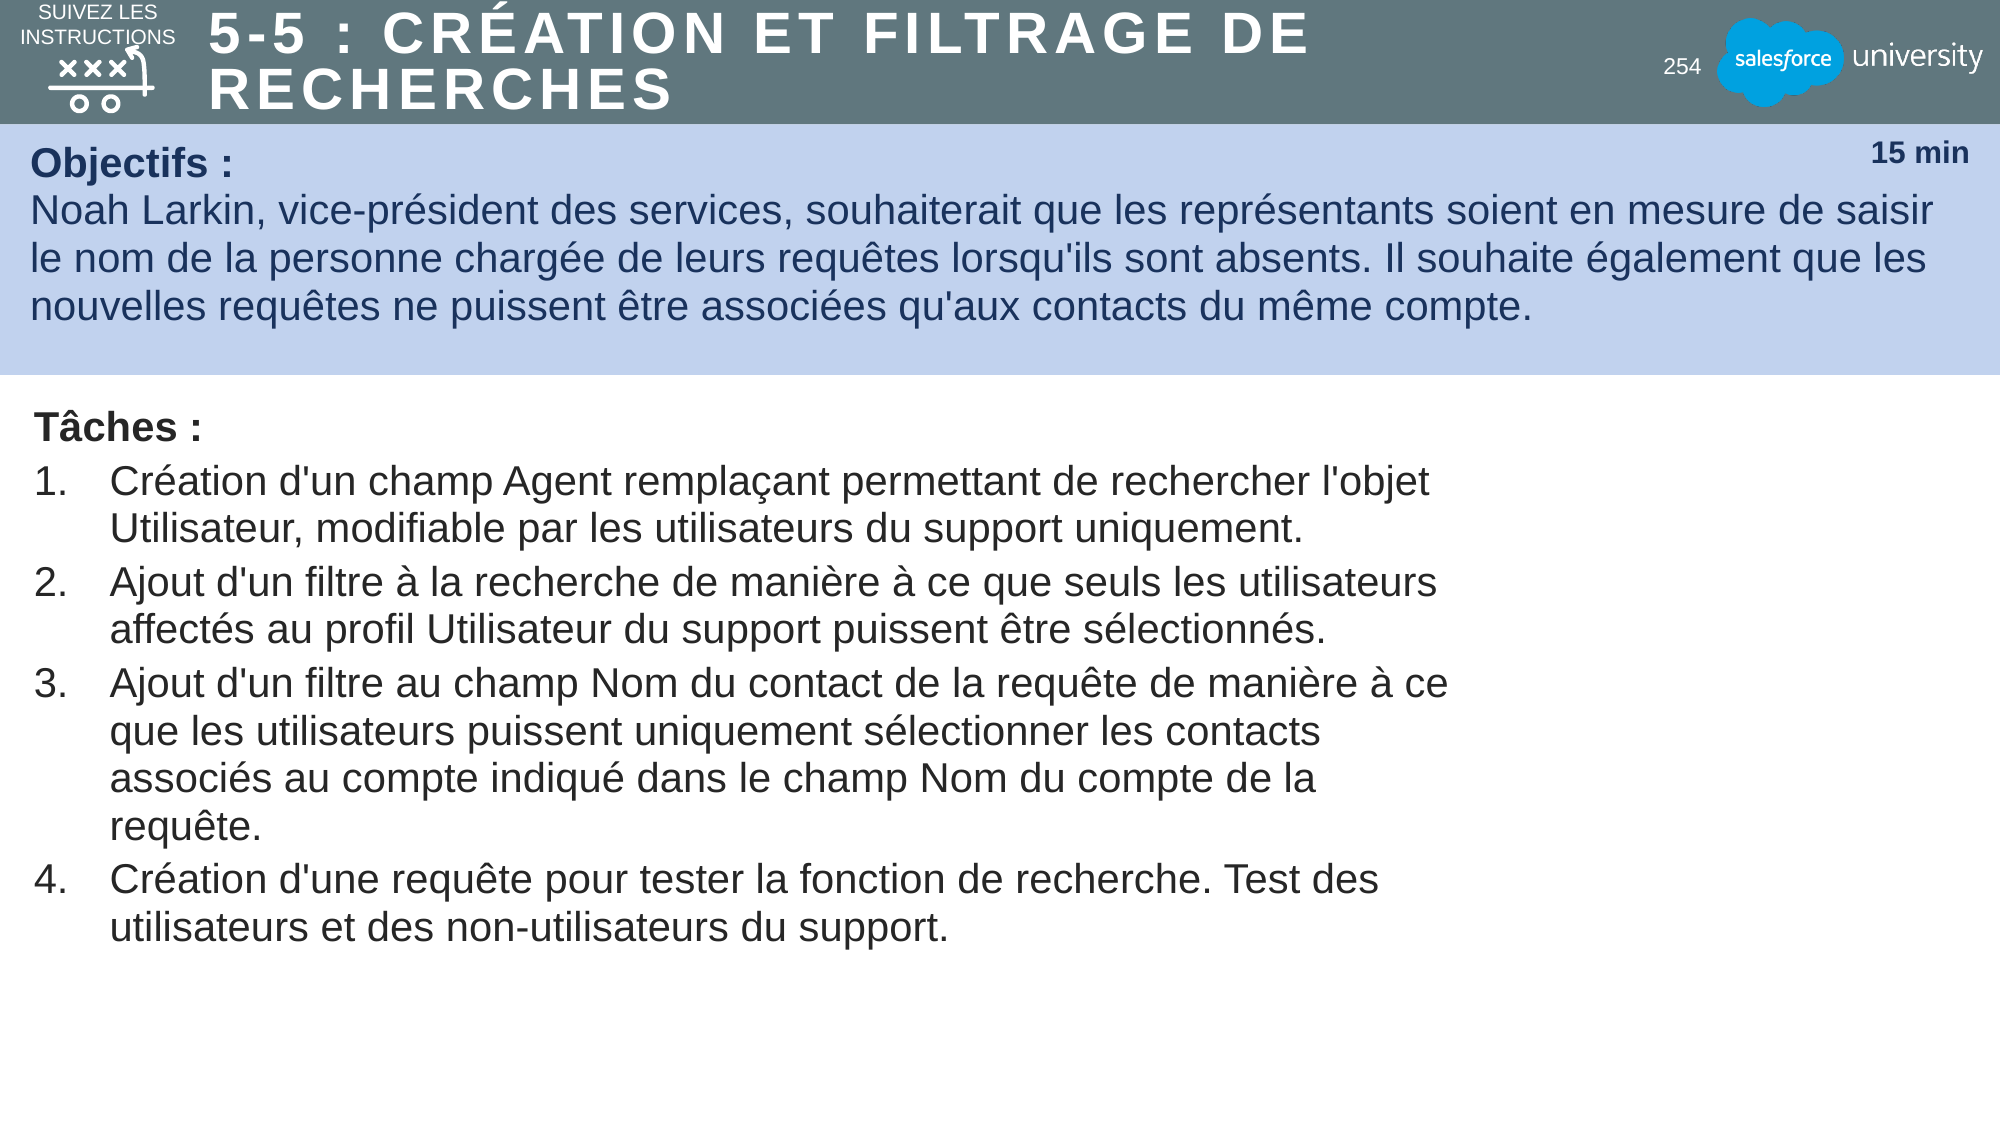

SUIVEZ LES INSTRUCTIONS
# 5-5 : Création et filtrage de recherches
254
Objectifs :
Noah Larkin, vice-président des services, souhaiterait que les représentants soient en mesure de saisir le nom de la personne chargée de leurs requêtes lorsqu'ils sont absents. Il souhaite également que les nouvelles requêtes ne puissent être associées qu'aux contacts du même compte.
15 min
Tâches :
Création d'un champ Agent remplaçant permettant de rechercher l'objet Utilisateur, modifiable par les utilisateurs du support uniquement.
Ajout d'un filtre à la recherche de manière à ce que seuls les utilisateurs affectés au profil Utilisateur du support puissent être sélectionnés.
Ajout d'un filtre au champ Nom du contact de la requête de manière à ce que les utilisateurs puissent uniquement sélectionner les contacts associés au compte indiqué dans le champ Nom du compte de la requête.
Création d'une requête pour tester la fonction de recherche. Test des utilisateurs et des non-utilisateurs du support.